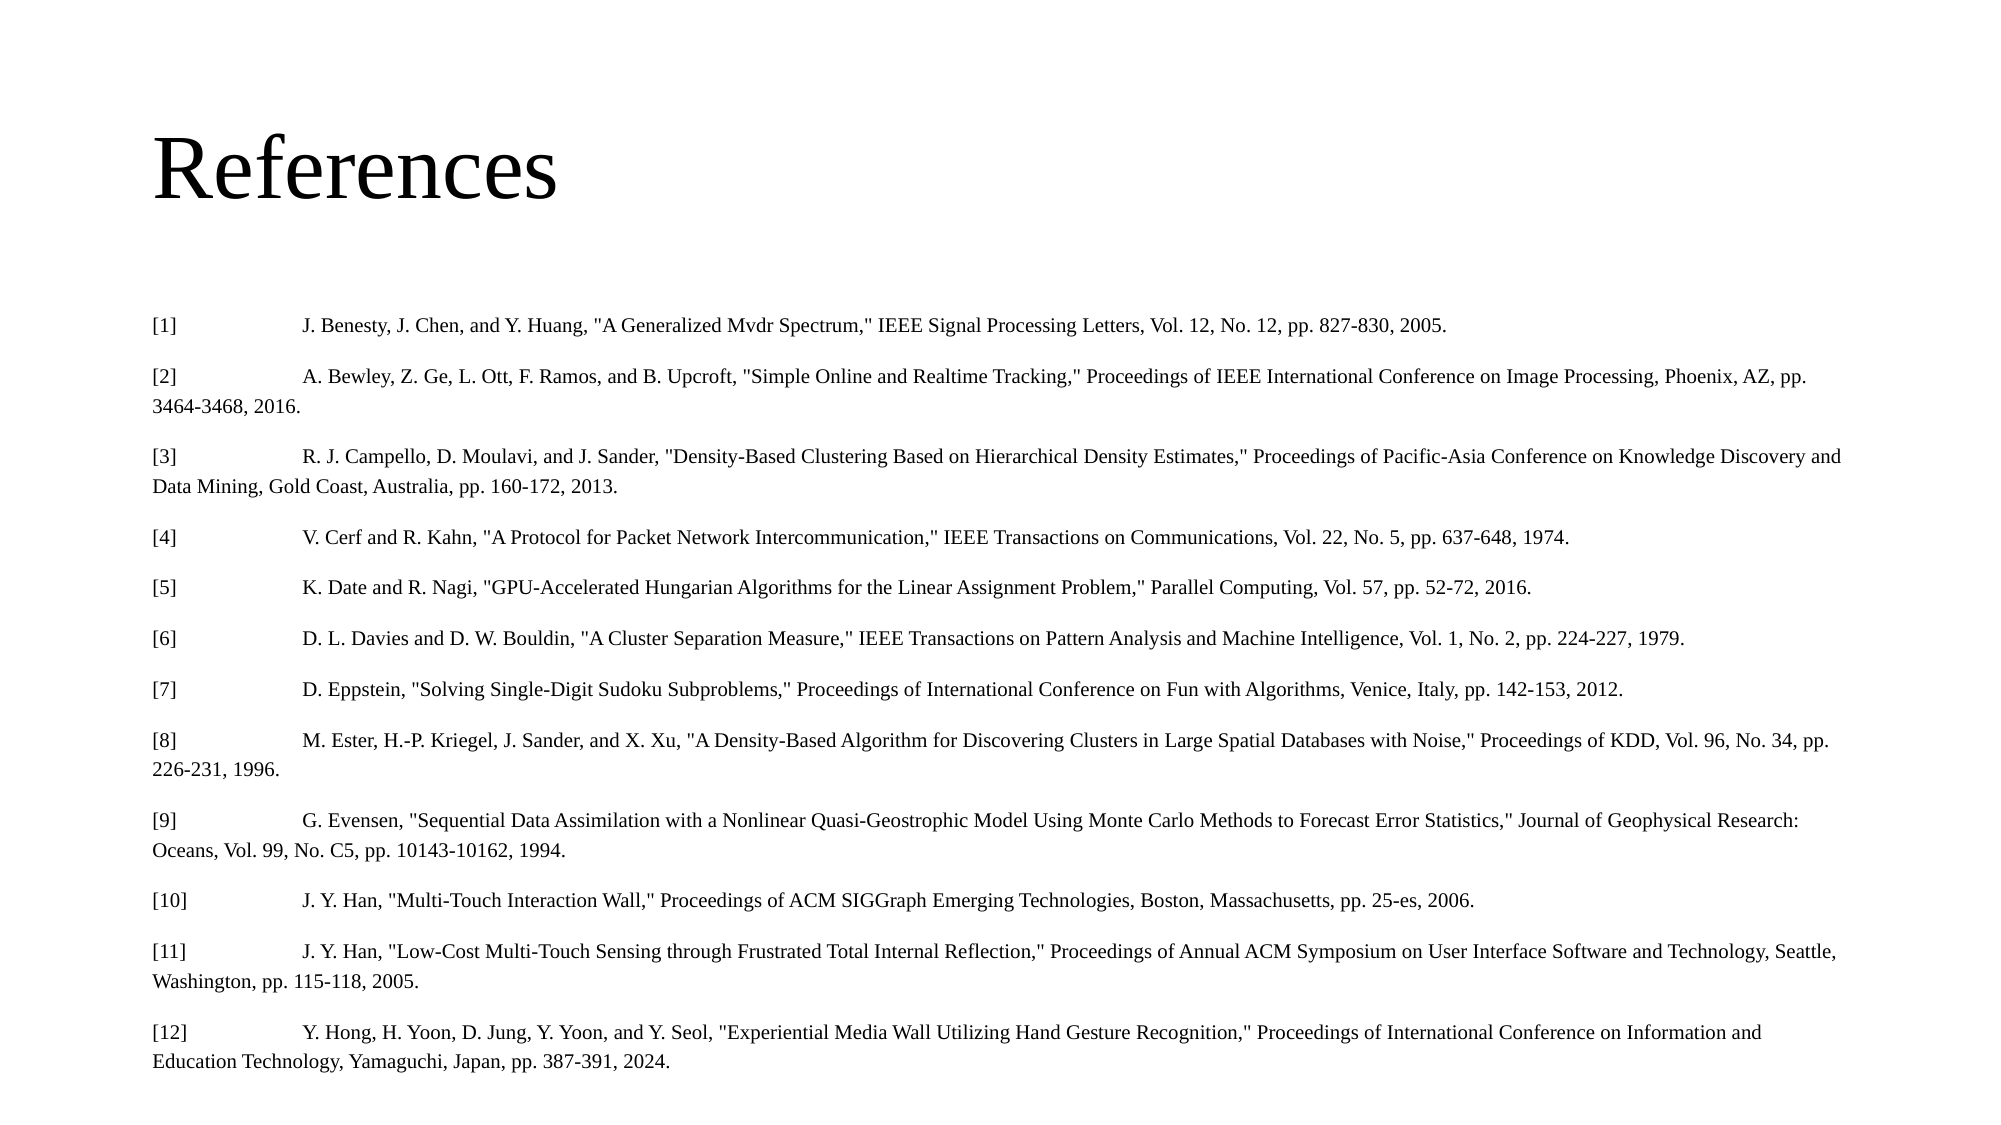

# References
[1]	J. Benesty, J. Chen, and Y. Huang, "A Generalized Mvdr Spectrum," IEEE Signal Processing Letters, Vol. 12, No. 12, pp. 827-830, 2005.
[2]	A. Bewley, Z. Ge, L. Ott, F. Ramos, and B. Upcroft, "Simple Online and Realtime Tracking," Proceedings of IEEE International Conference on Image Processing, Phoenix, AZ, pp. 3464-3468, 2016.
[3]	R. J. Campello, D. Moulavi, and J. Sander, "Density-Based Clustering Based on Hierarchical Density Estimates," Proceedings of Pacific-Asia Conference on Knowledge Discovery and Data Mining, Gold Coast, Australia, pp. 160-172, 2013.
[4]	V. Cerf and R. Kahn, "A Protocol for Packet Network Intercommunication," IEEE Transactions on Communications, Vol. 22, No. 5, pp. 637-648, 1974.
[5]	K. Date and R. Nagi, "GPU-Accelerated Hungarian Algorithms for the Linear Assignment Problem," Parallel Computing, Vol. 57, pp. 52-72, 2016.
[6]	D. L. Davies and D. W. Bouldin, "A Cluster Separation Measure," IEEE Transactions on Pattern Analysis and Machine Intelligence, Vol. 1, No. 2, pp. 224-227, 1979.
[7]	D. Eppstein, "Solving Single-Digit Sudoku Subproblems," Proceedings of International Conference on Fun with Algorithms, Venice, Italy, pp. 142-153, 2012.
[8]	M. Ester, H.-P. Kriegel, J. Sander, and X. Xu, "A Density-Based Algorithm for Discovering Clusters in Large Spatial Databases with Noise," Proceedings of KDD, Vol. 96, No. 34, pp. 226-231, 1996.
[9]	G. Evensen, "Sequential Data Assimilation with a Nonlinear Quasi‐Geostrophic Model Using Monte Carlo Methods to Forecast Error Statistics," Journal of Geophysical Research: Oceans, Vol. 99, No. C5, pp. 10143-10162, 1994.
[10]	J. Y. Han, "Multi-Touch Interaction Wall," Proceedings of ACM SIGGraph Emerging Technologies, Boston, Massachusetts, pp. 25-es, 2006.
[11]	J. Y. Han, "Low-Cost Multi-Touch Sensing through Frustrated Total Internal Reflection," Proceedings of Annual ACM Symposium on User Interface Software and Technology, Seattle, Washington, pp. 115-118, 2005.
[12]	Y. Hong, H. Yoon, D. Jung, Y. Yoon, and Y. Seol, "Experiential Media Wall Utilizing Hand Gesture Recognition," Proceedings of International Conference on Information and Education Technology, Yamaguchi, Japan, pp. 387-391, 2024.